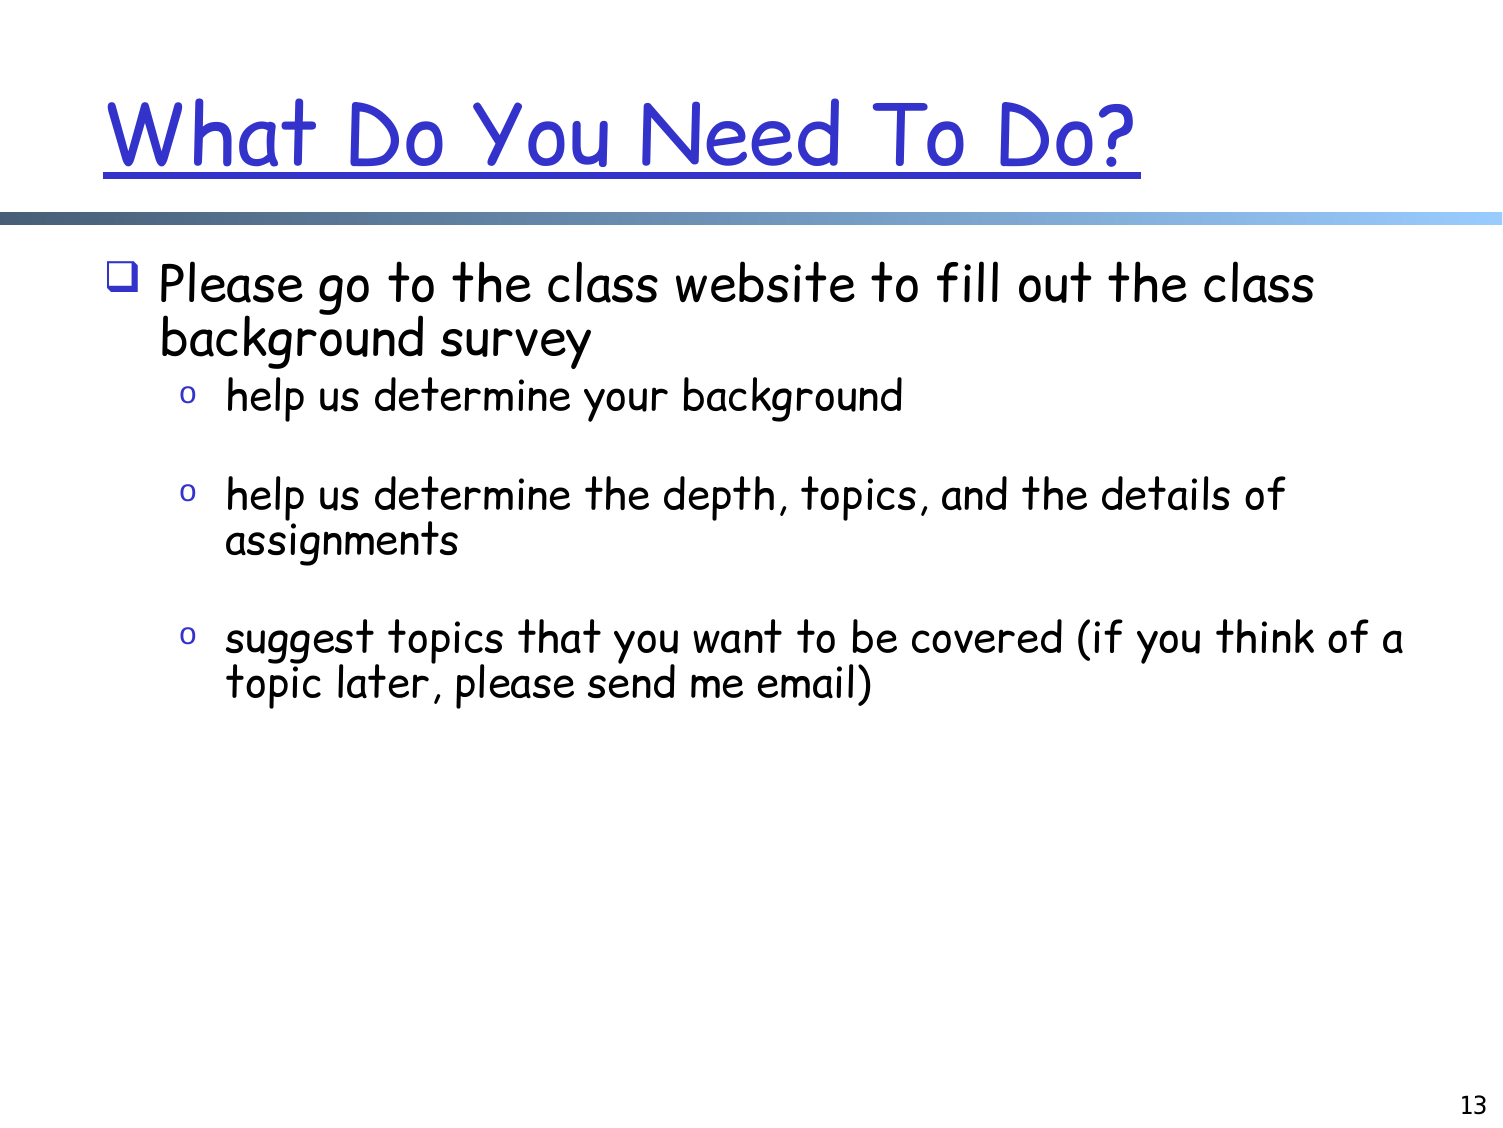

# What Do You Need To Do?
Please go to the class website to fill out the class background survey
help us determine your background
help us determine the depth, topics, and the details of assignments
suggest topics that you want to be covered (if you think of a topic later, please send me email)
13